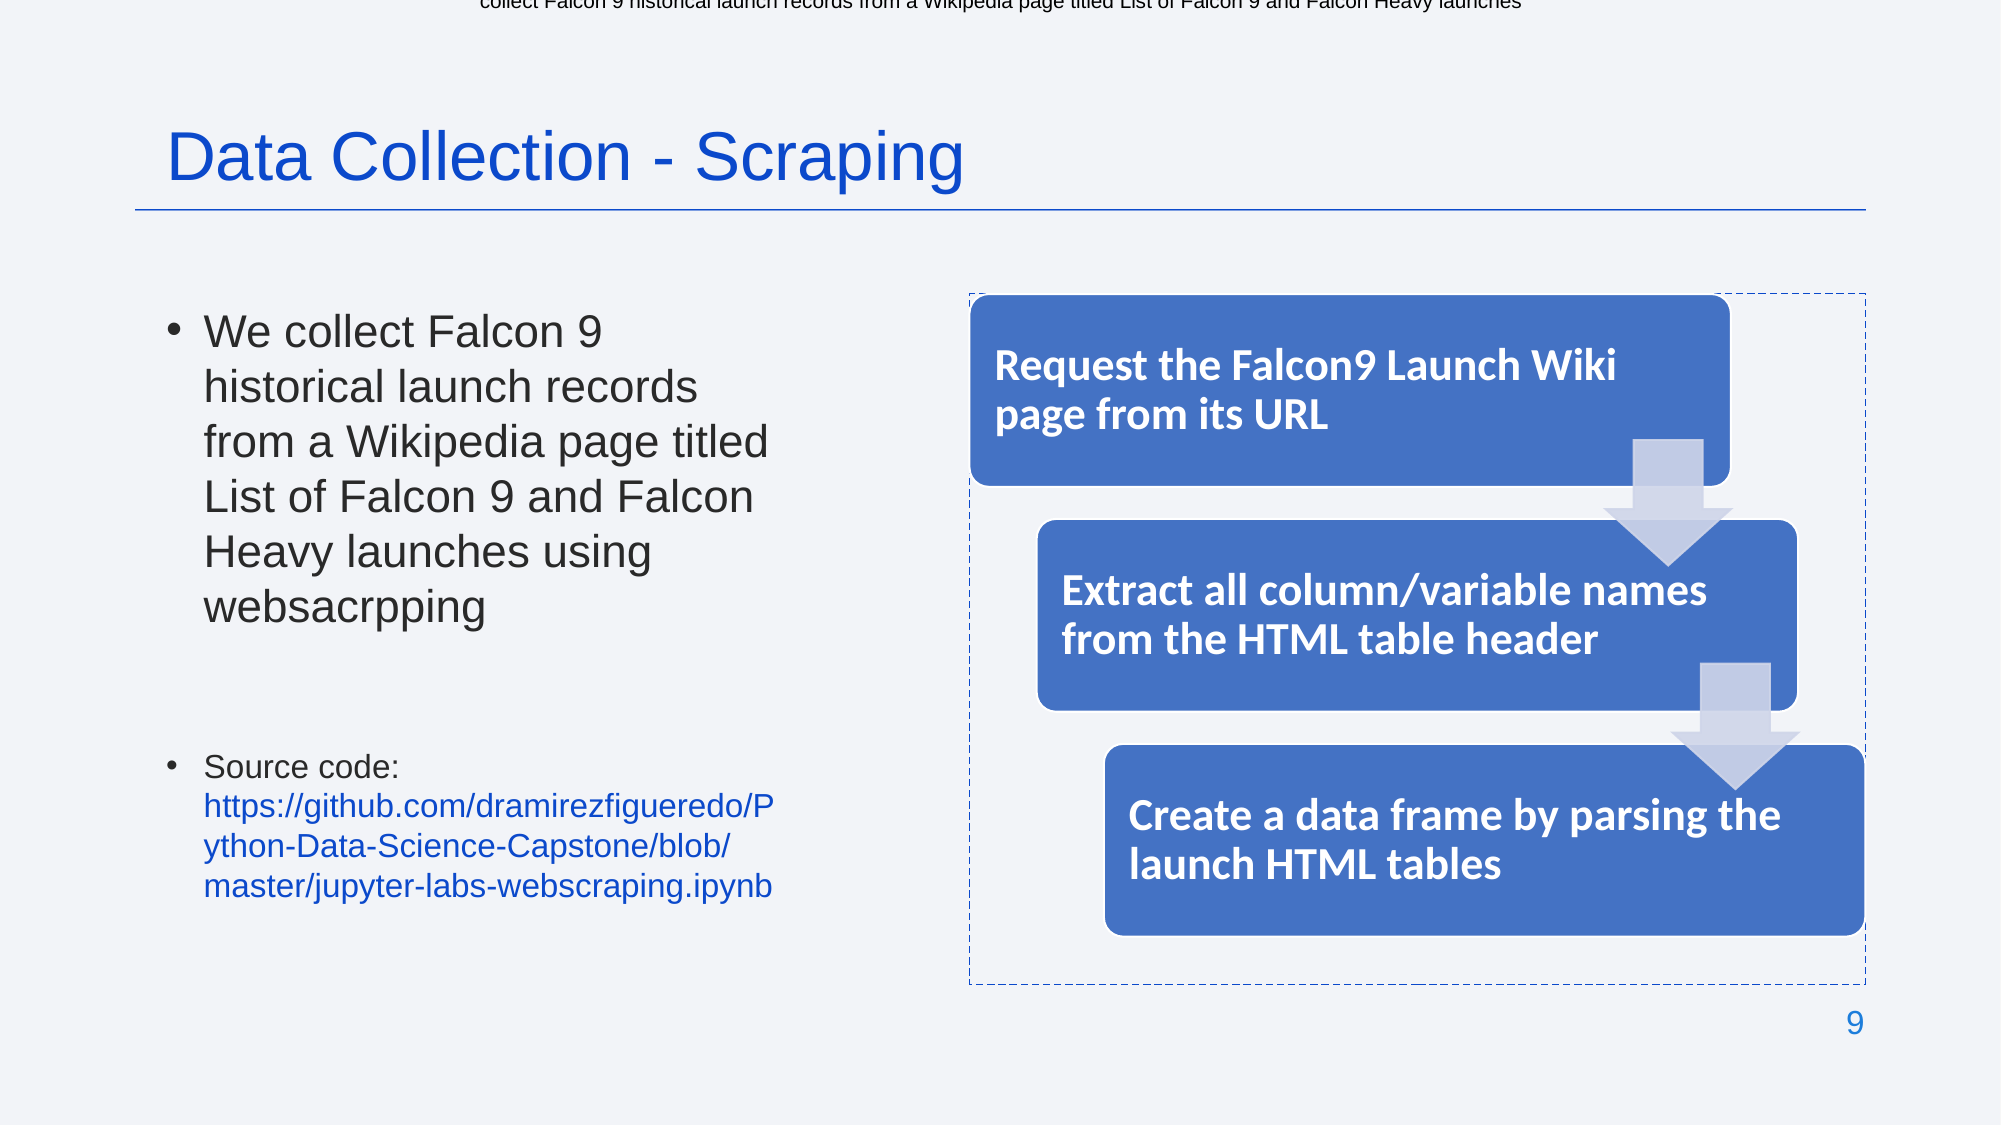

collect Falcon 9 historical launch records from a Wikipedia page titled List of Falcon 9 and Falcon Heavy launches

Data Collection - Scraping
We collect Falcon 9 historical launch records from a Wikipedia page titled List of Falcon 9 and Falcon Heavy launches using websacrpping

Source code: https://github.com/dramirezfigueredo/Python-Data-Science-Capstone/blob/master/jupyter-labs-webscraping.ipynb

Request the Falcon9 Launch Wiki page from its URL
Extract all column/variable names from the HTML table header
Create a data frame by parsing the launch HTML tables

9